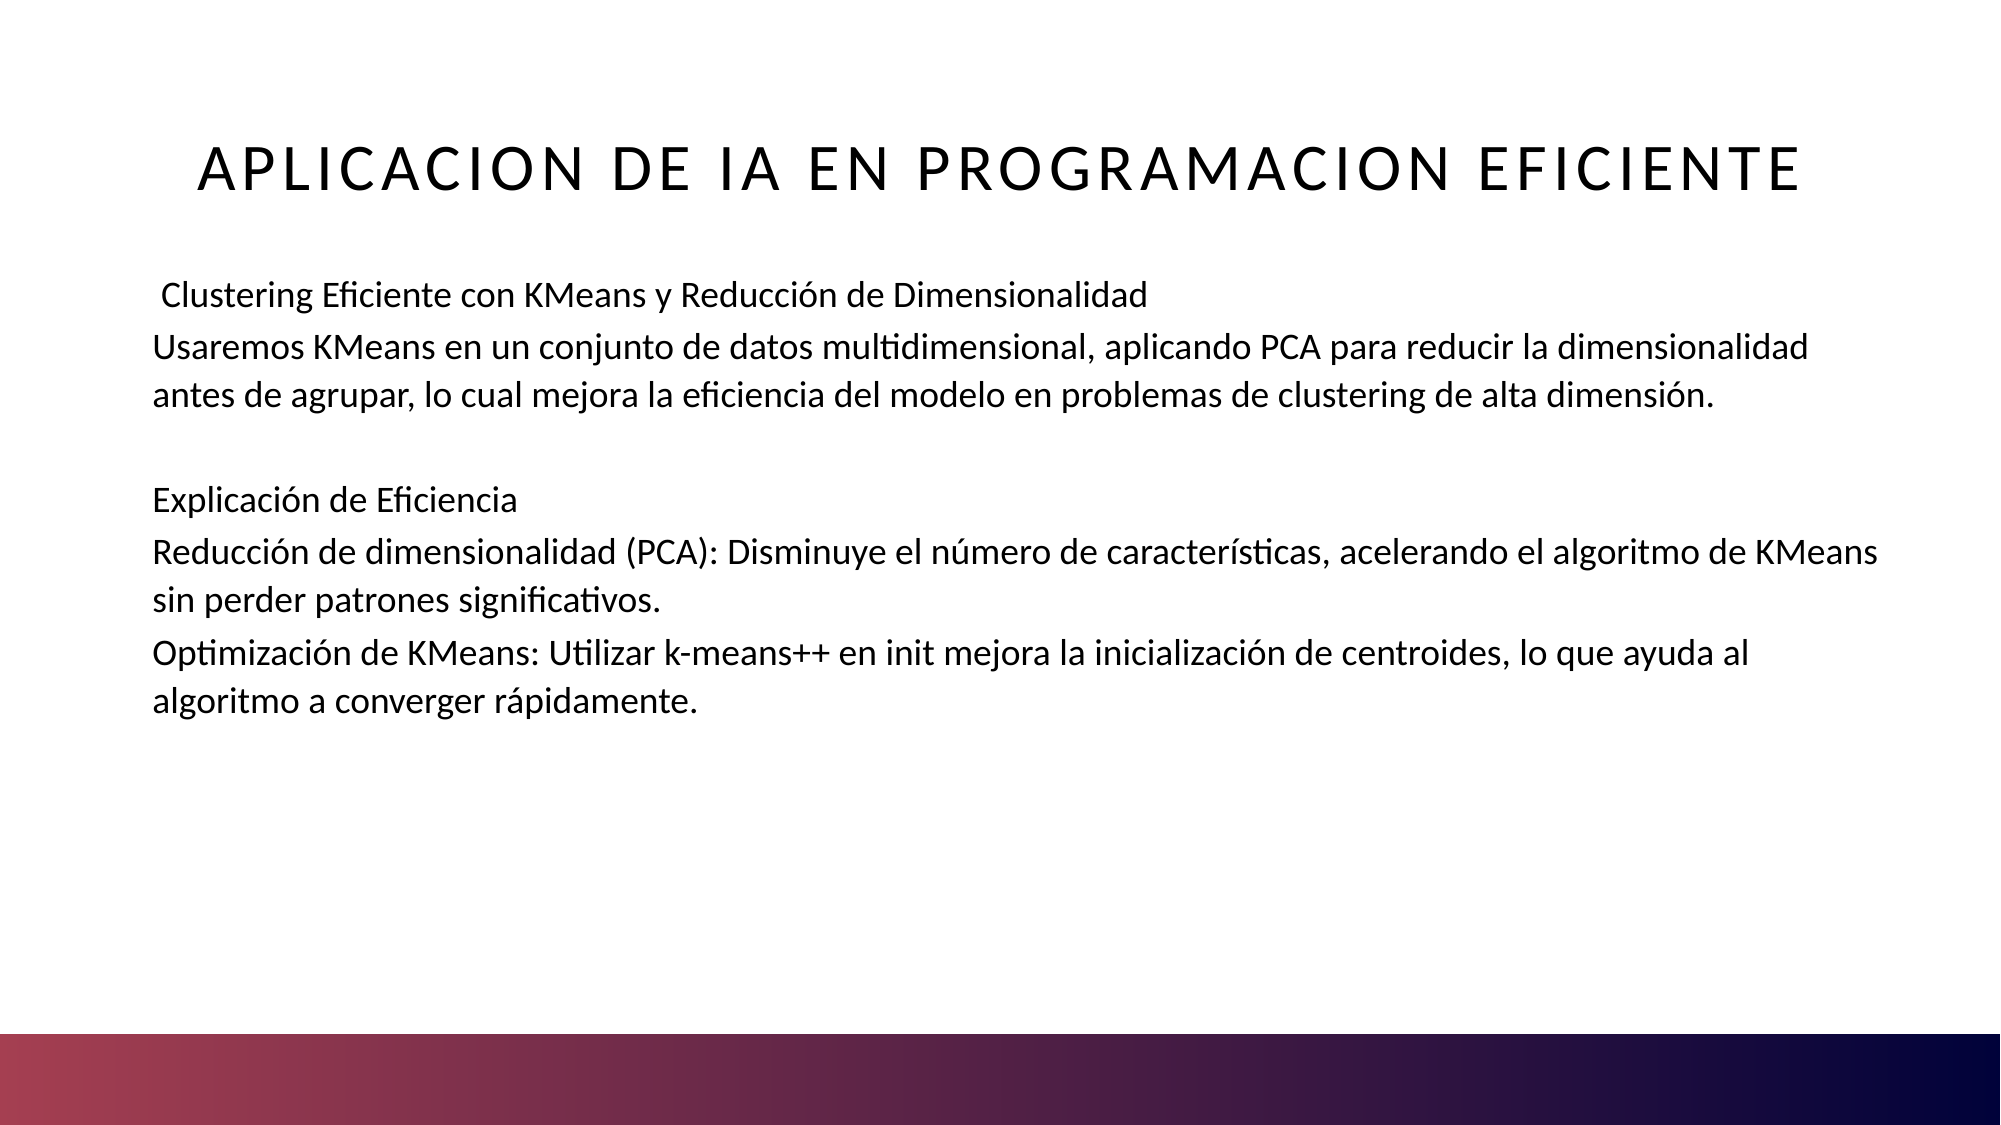

# Aplicacion de IA en programacion eficiente
 Clustering Eficiente con KMeans y Reducción de Dimensionalidad
Usaremos KMeans en un conjunto de datos multidimensional, aplicando PCA para reducir la dimensionalidad antes de agrupar, lo cual mejora la eficiencia del modelo en problemas de clustering de alta dimensión.

Explicación de Eficiencia
Reducción de dimensionalidad (PCA): Disminuye el número de características, acelerando el algoritmo de KMeans sin perder patrones significativos.
Optimización de KMeans: Utilizar k-means++ en init mejora la inicialización de centroides, lo que ayuda al algoritmo a converger rápidamente.